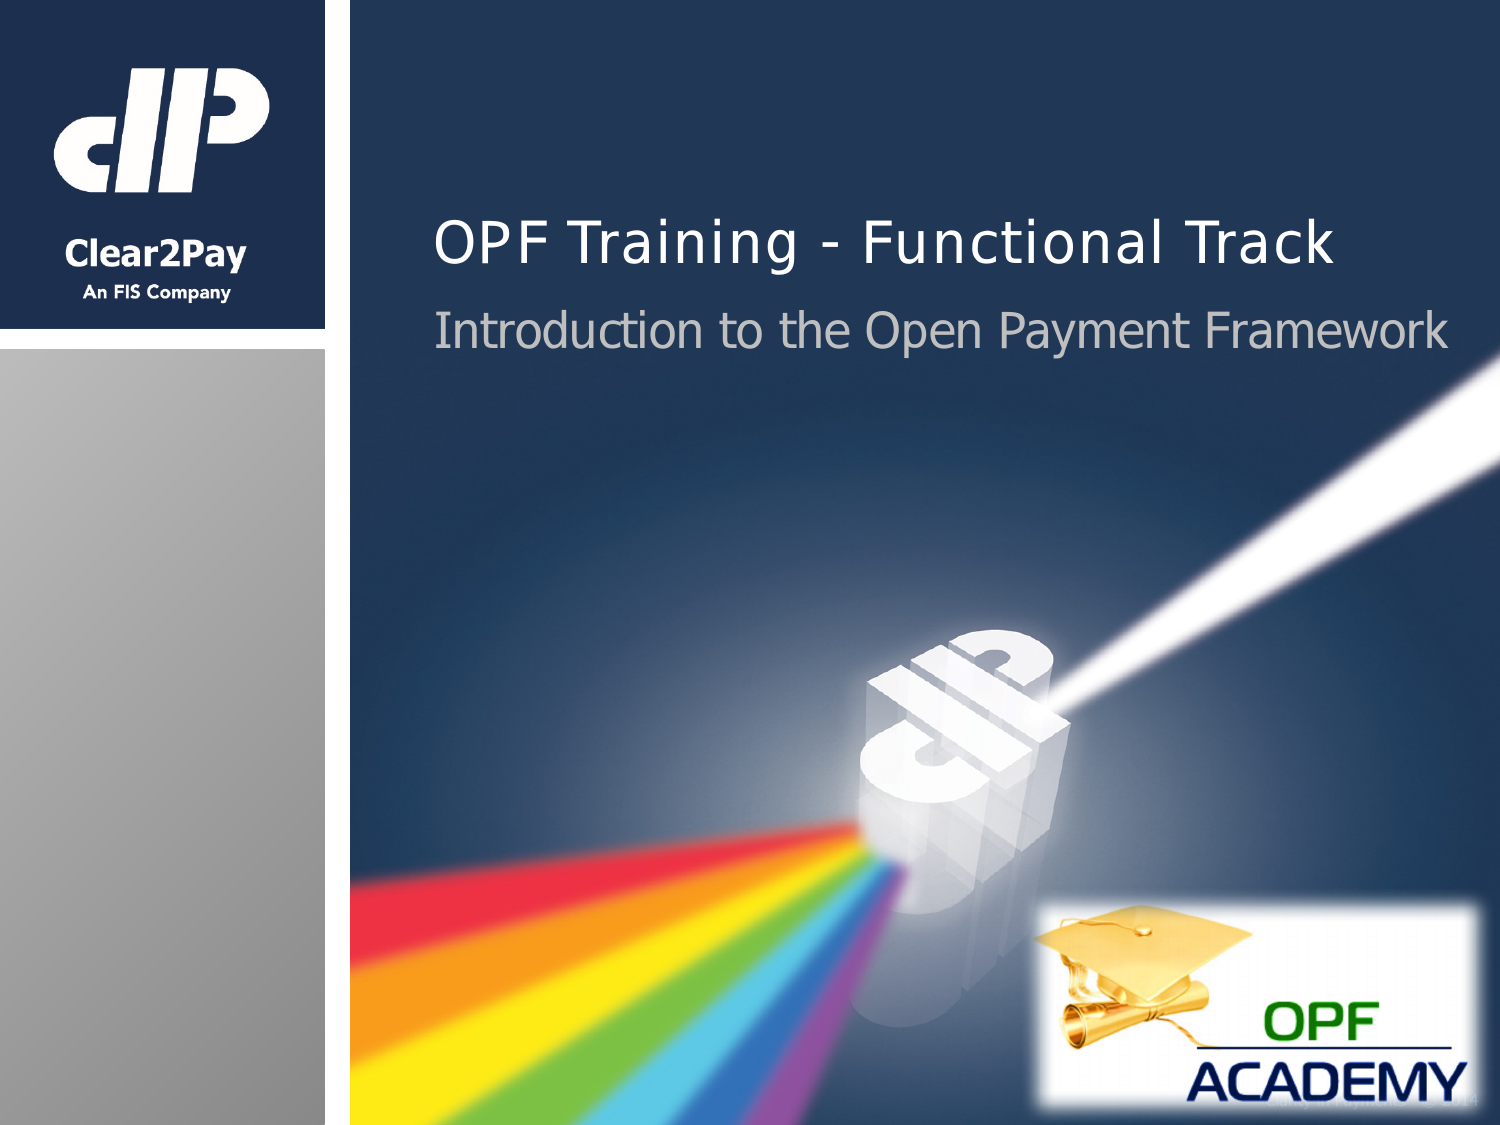

# OPF Training - Functional Track
Introduction to the Open Payment Framework